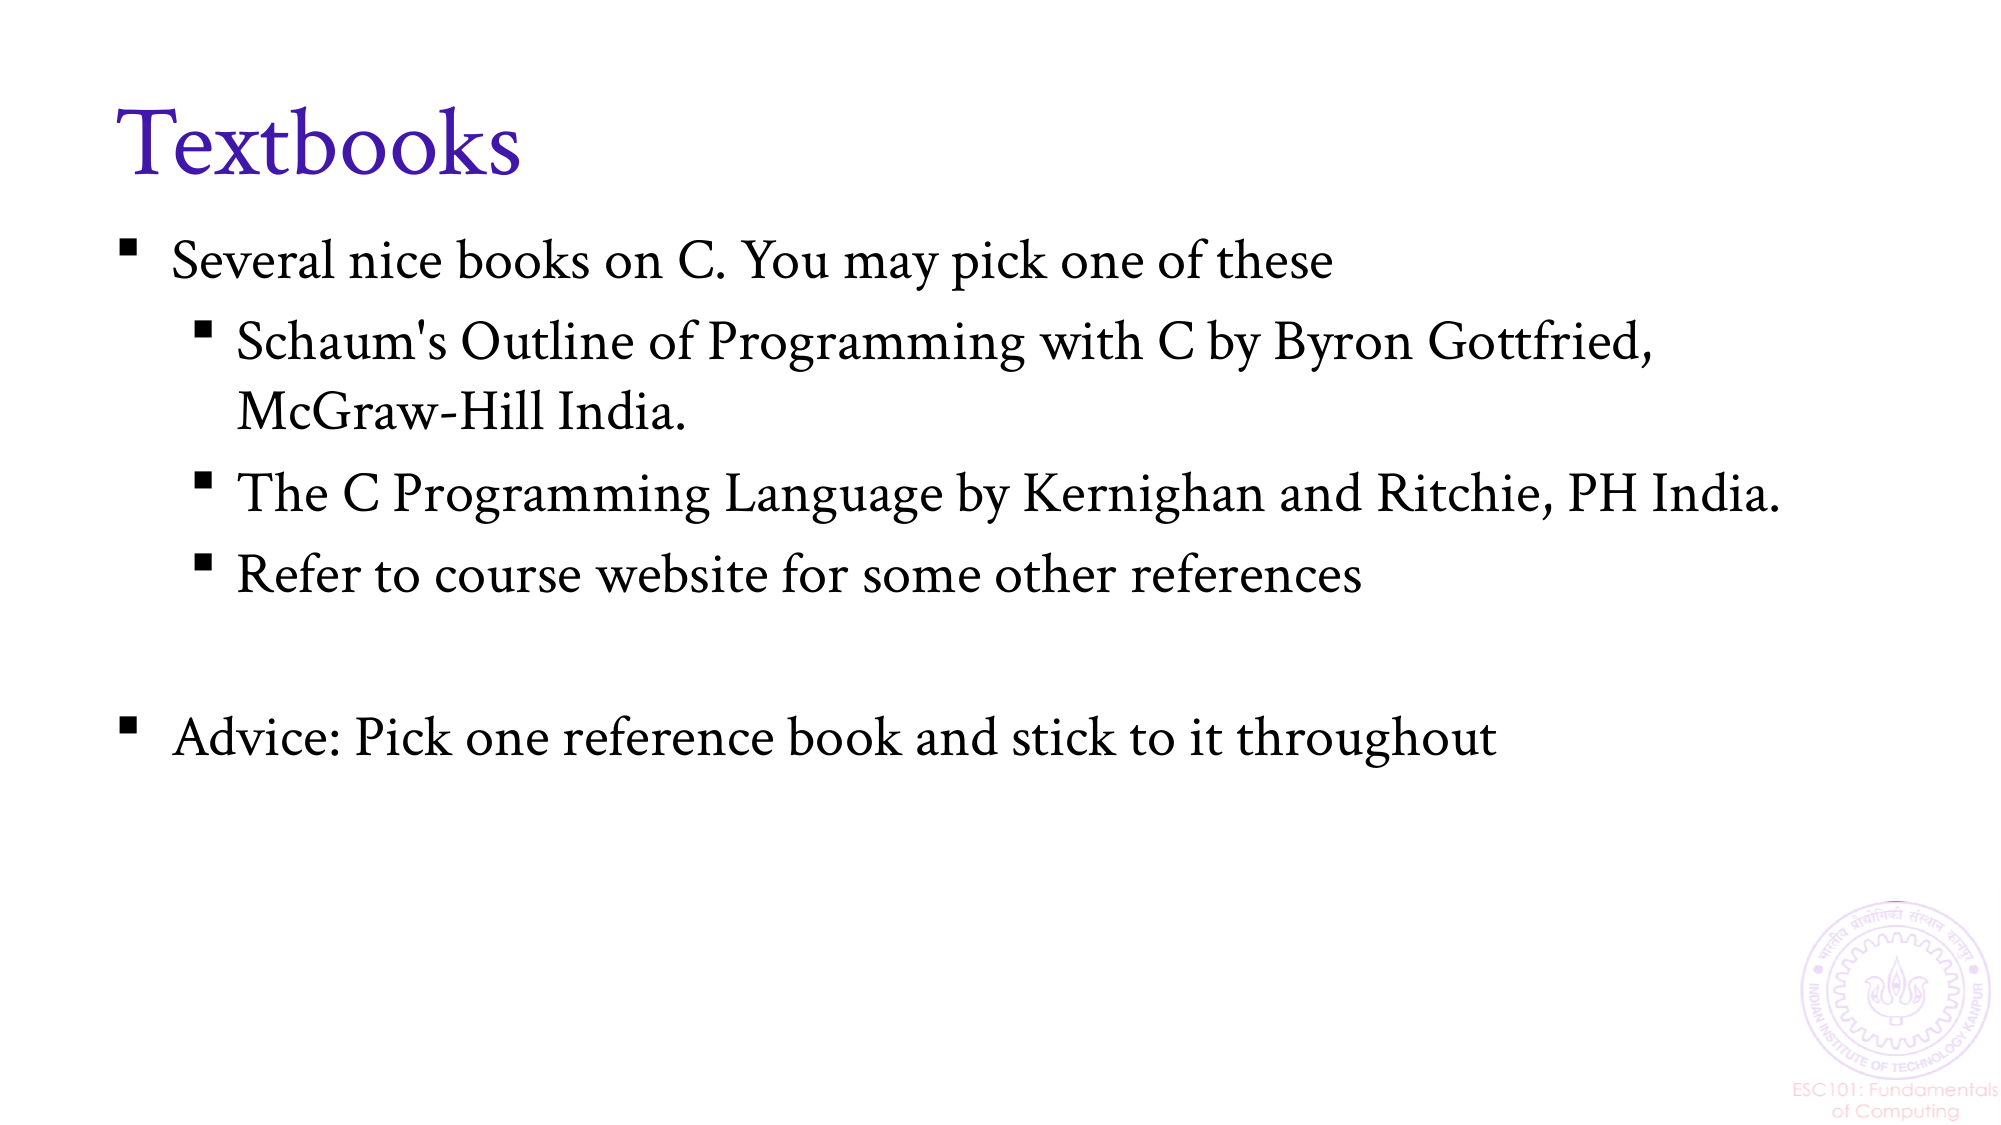

# Textbooks
Several nice books on C. You may pick one of these
Schaum's Outline of Programming with C by Byron Gottfried, McGraw-Hill India.
The C Programming Language by Kernighan and Ritchie, PH India.
Refer to course website for some other references

Advice: Pick one reference book and stick to it throughout

21